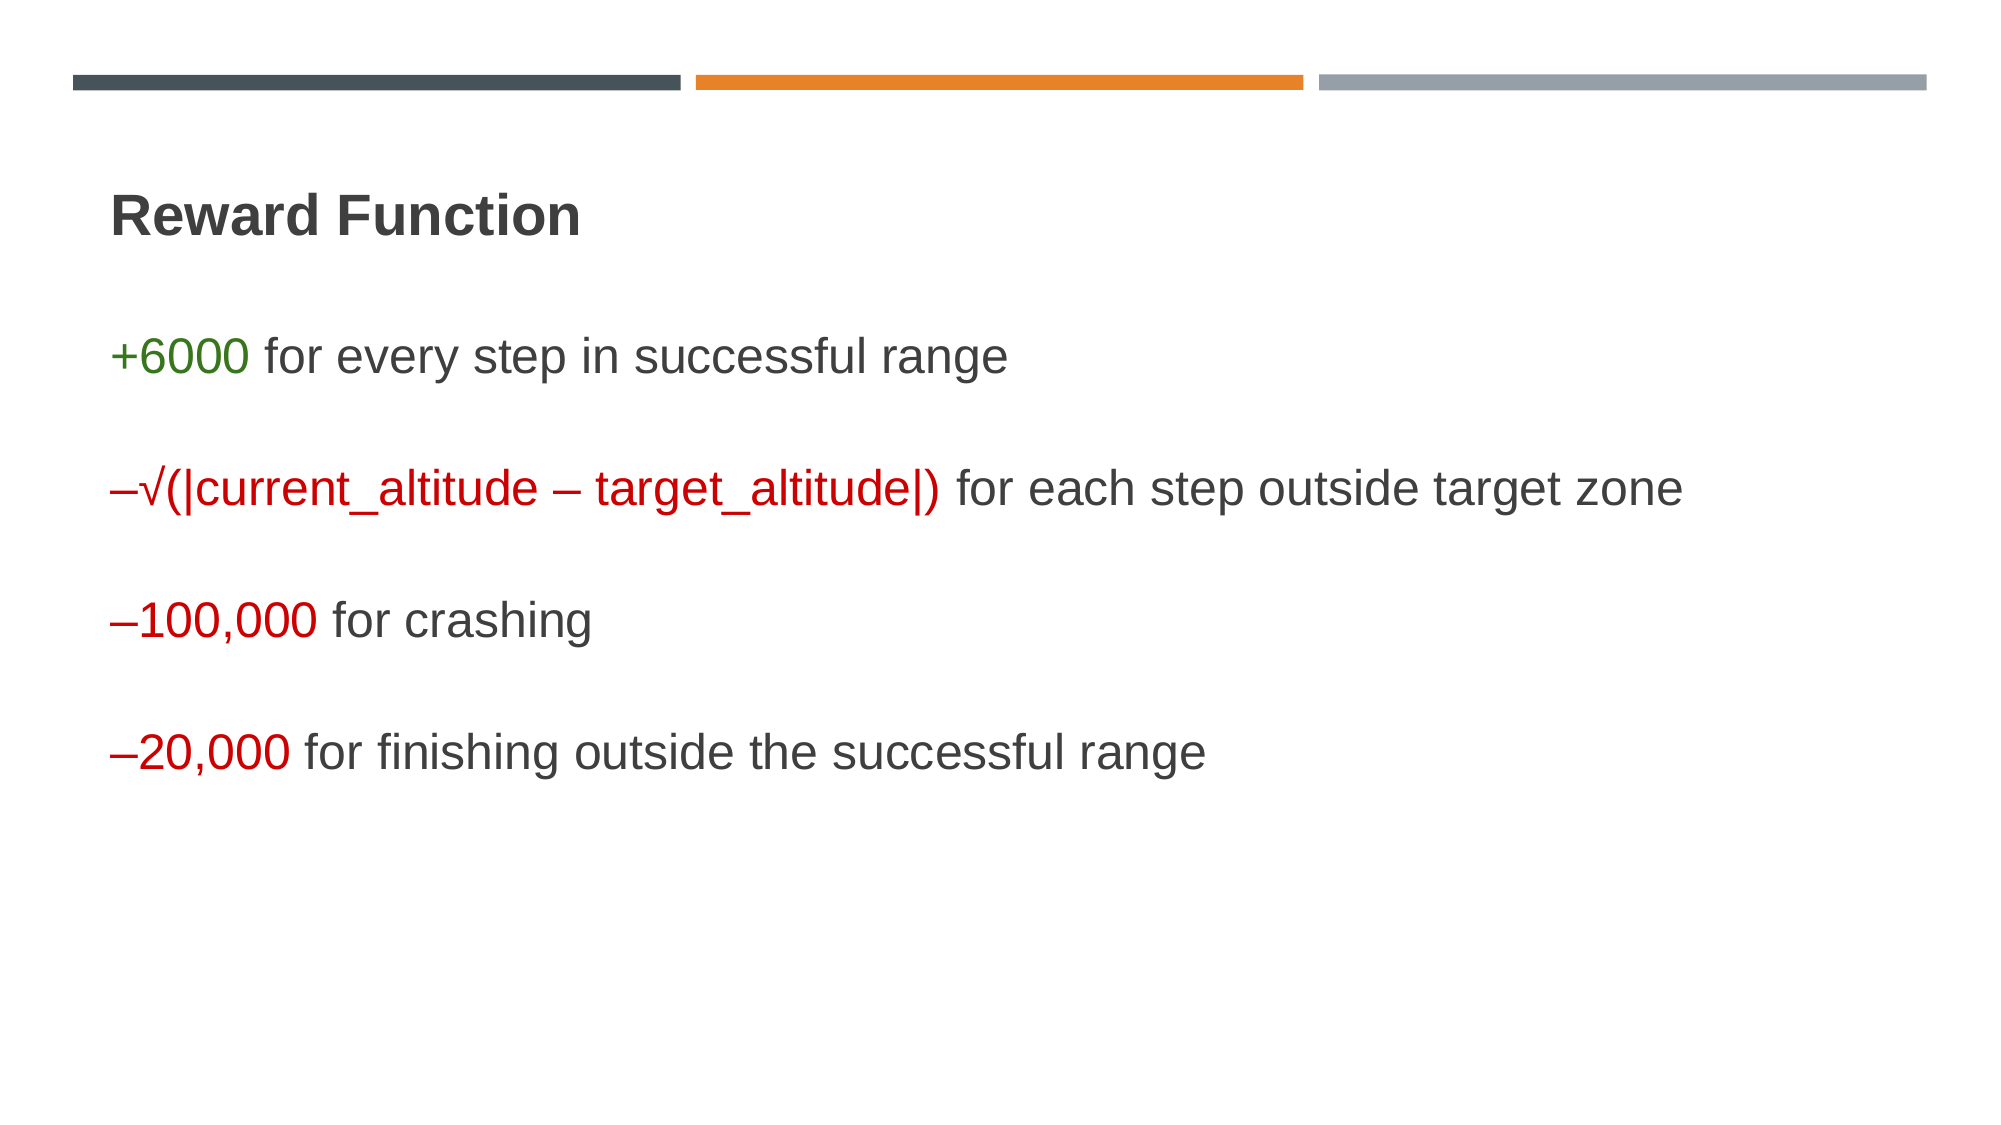

# Reward Function
+6000 for every step in successful range

–√(|current_altitude – target_altitude|) for each step outside target zone

–100,000 for crashing

–20,000 for finishing outside the successful range